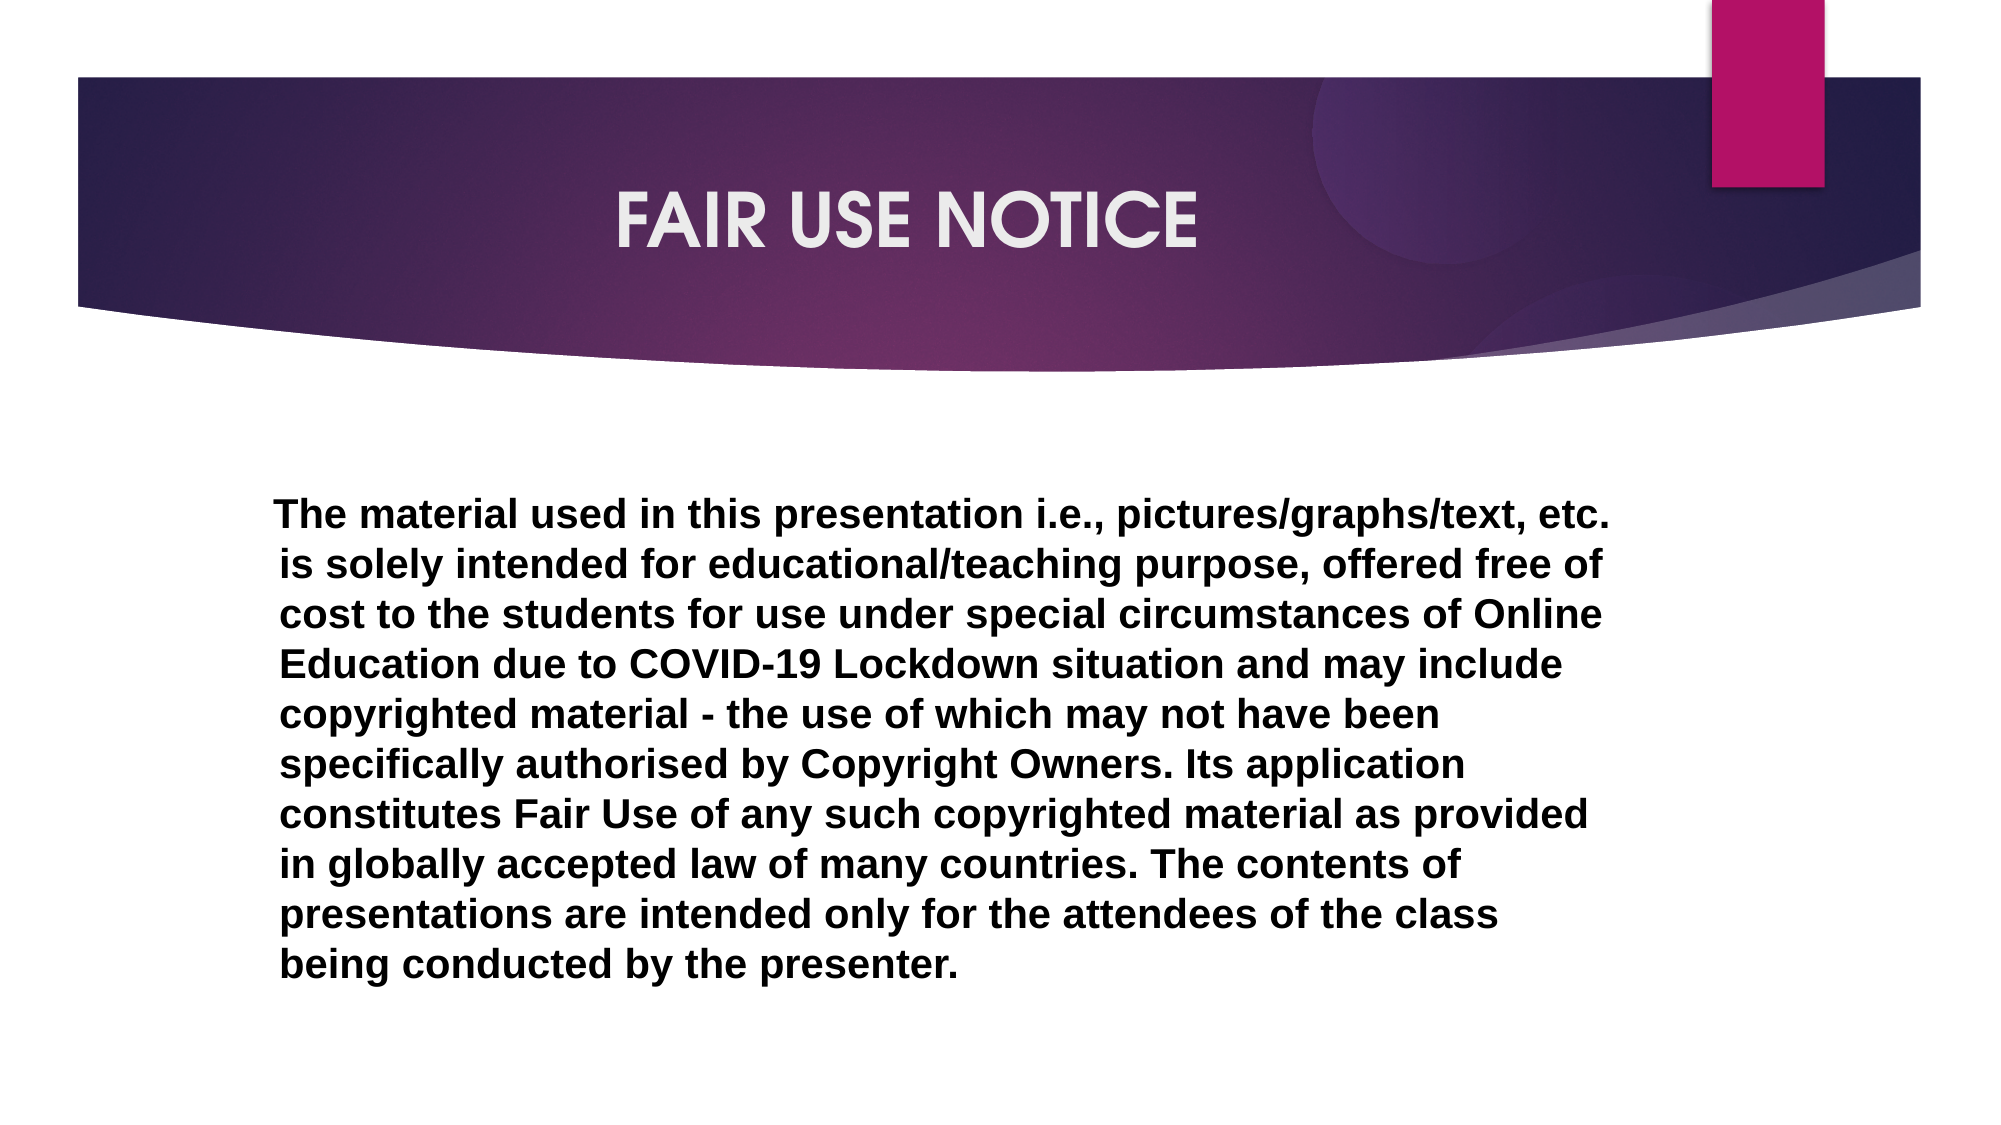

FAIR USE NOTICE
   The material used in this presentation i.e., pictures/graphs/text, etc. is solely intended for educational/teaching purpose, offered free of cost to the students for use under special circumstances of Online Education due to COVID-19 Lockdown situation and may include copyrighted material - the use of which may not have been specifically authorised by Copyright Owners. Its application constitutes Fair Use of any such copyrighted material as provided in globally accepted law of many countries. The contents of presentations are intended only for the attendees of the class being conducted by the presenter.